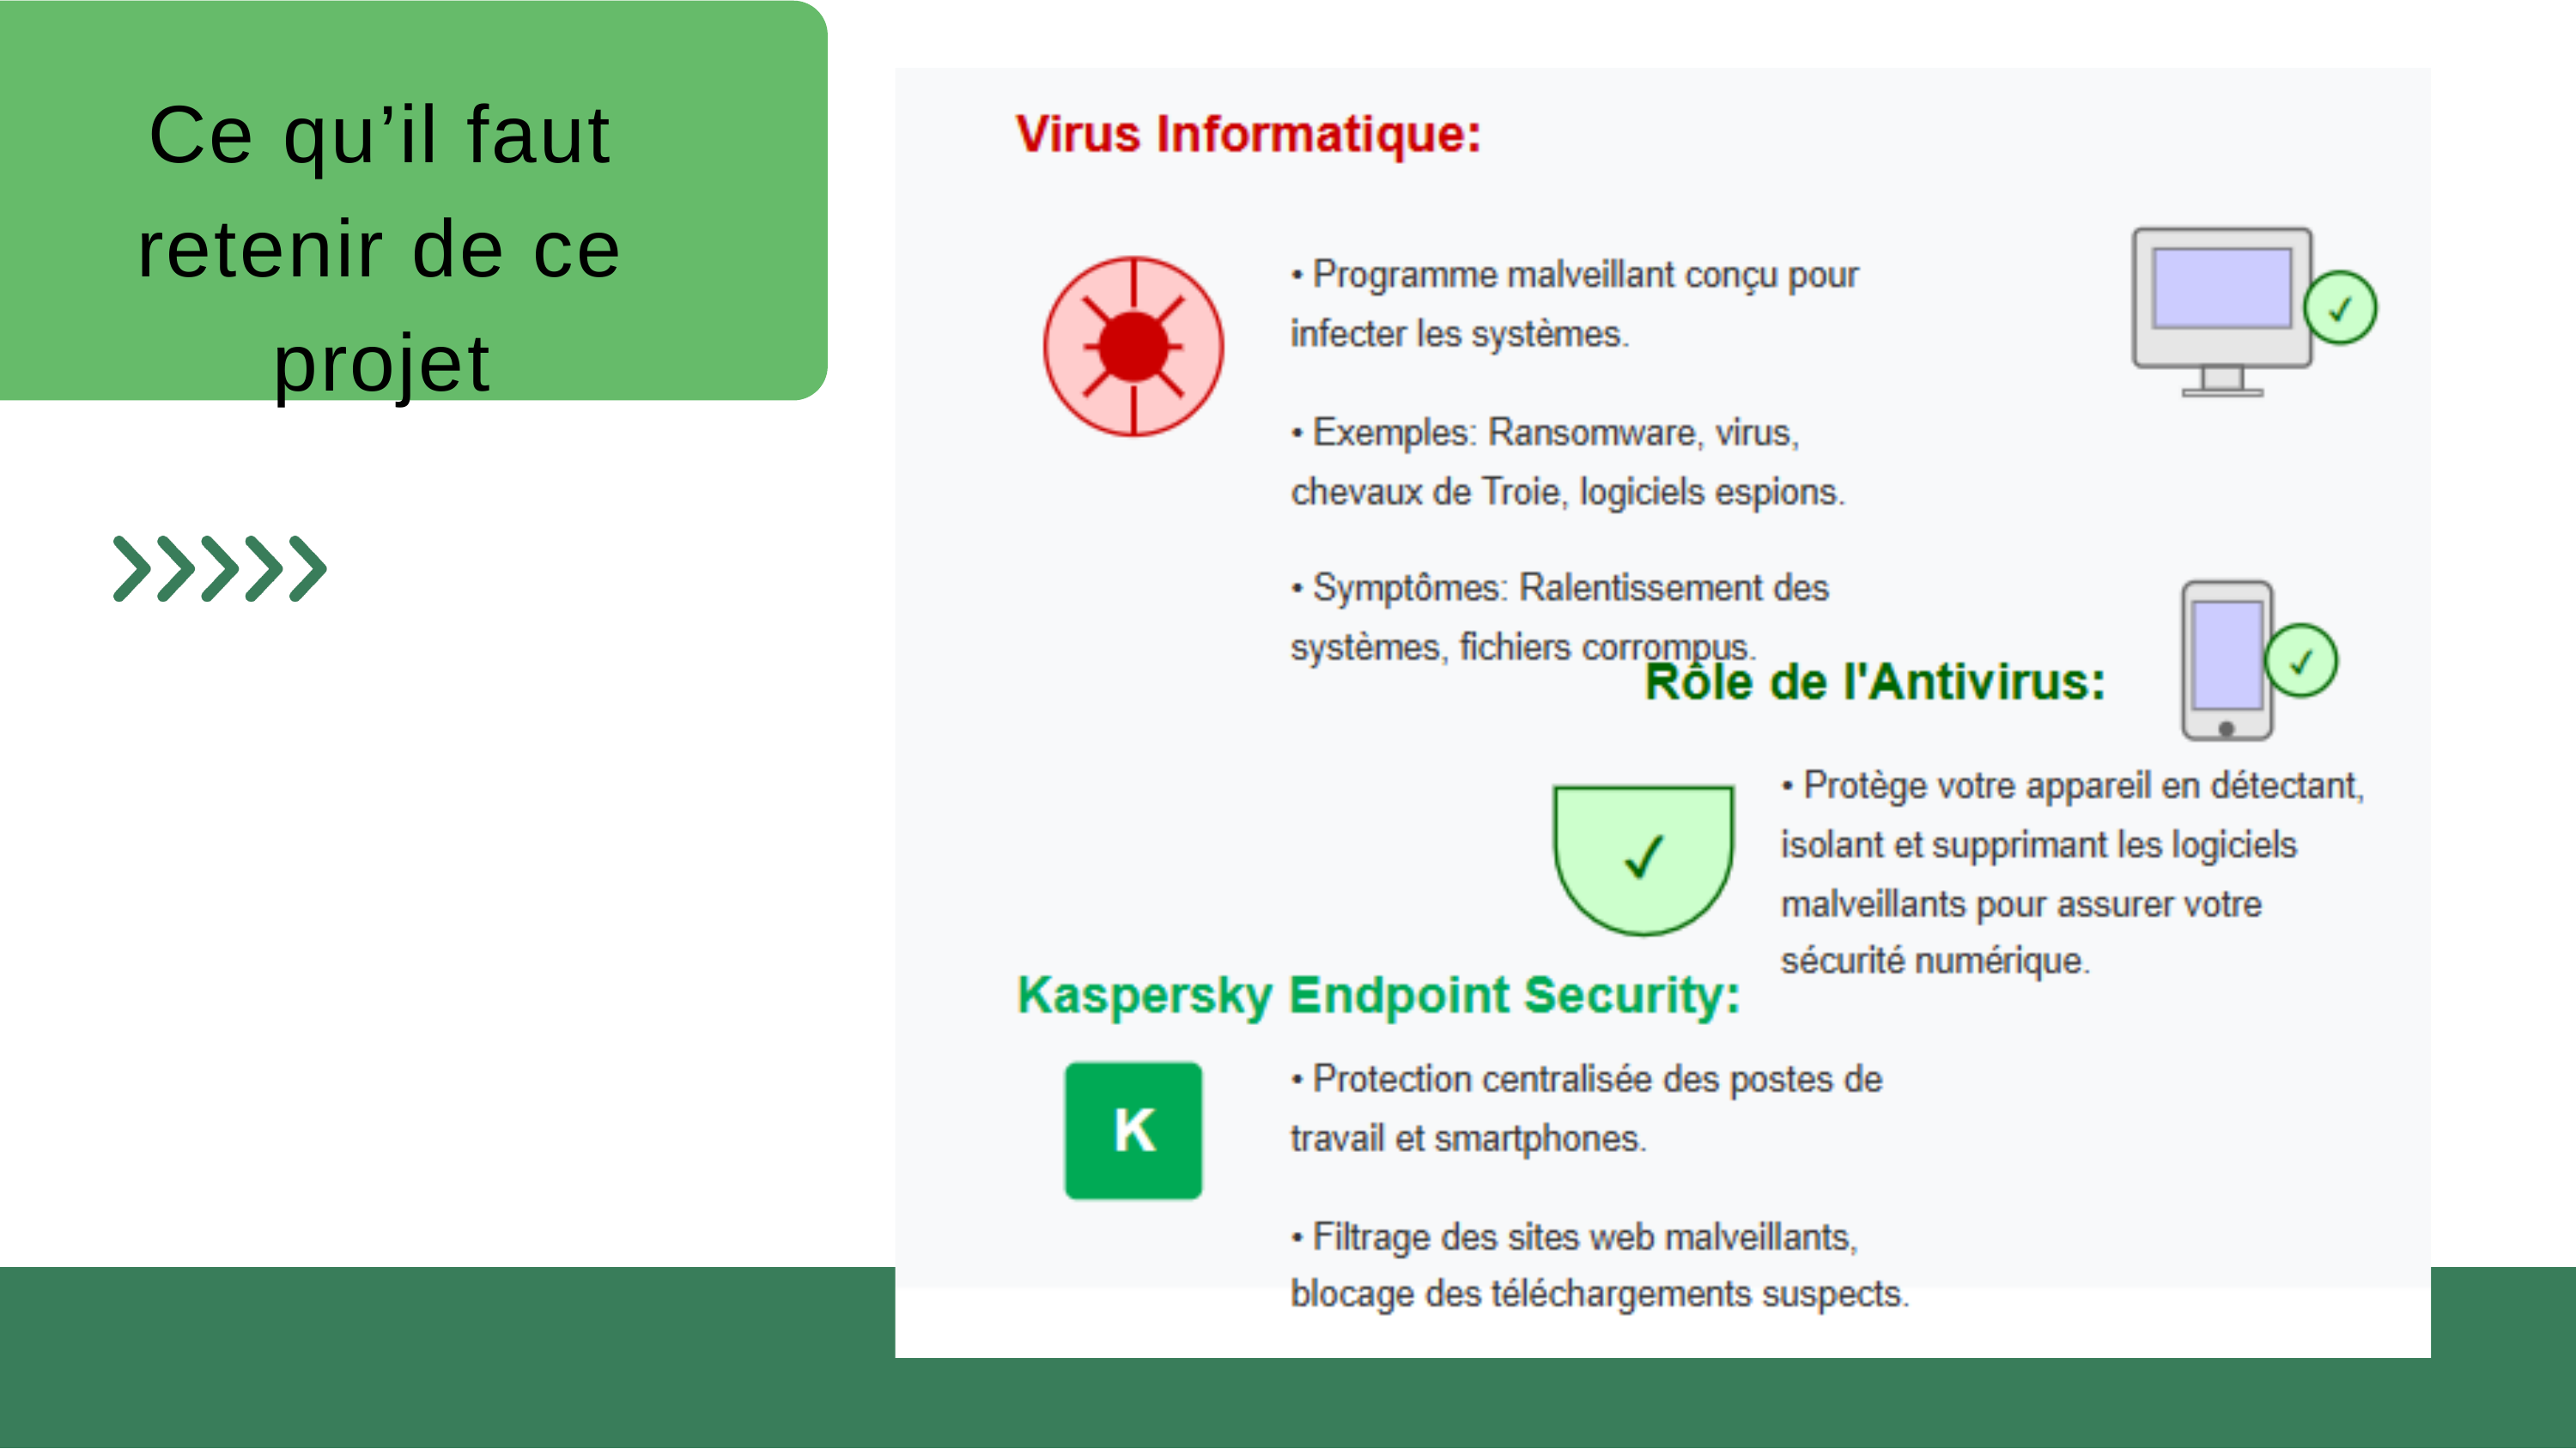

Ce qu’il faut retenir de ce projet